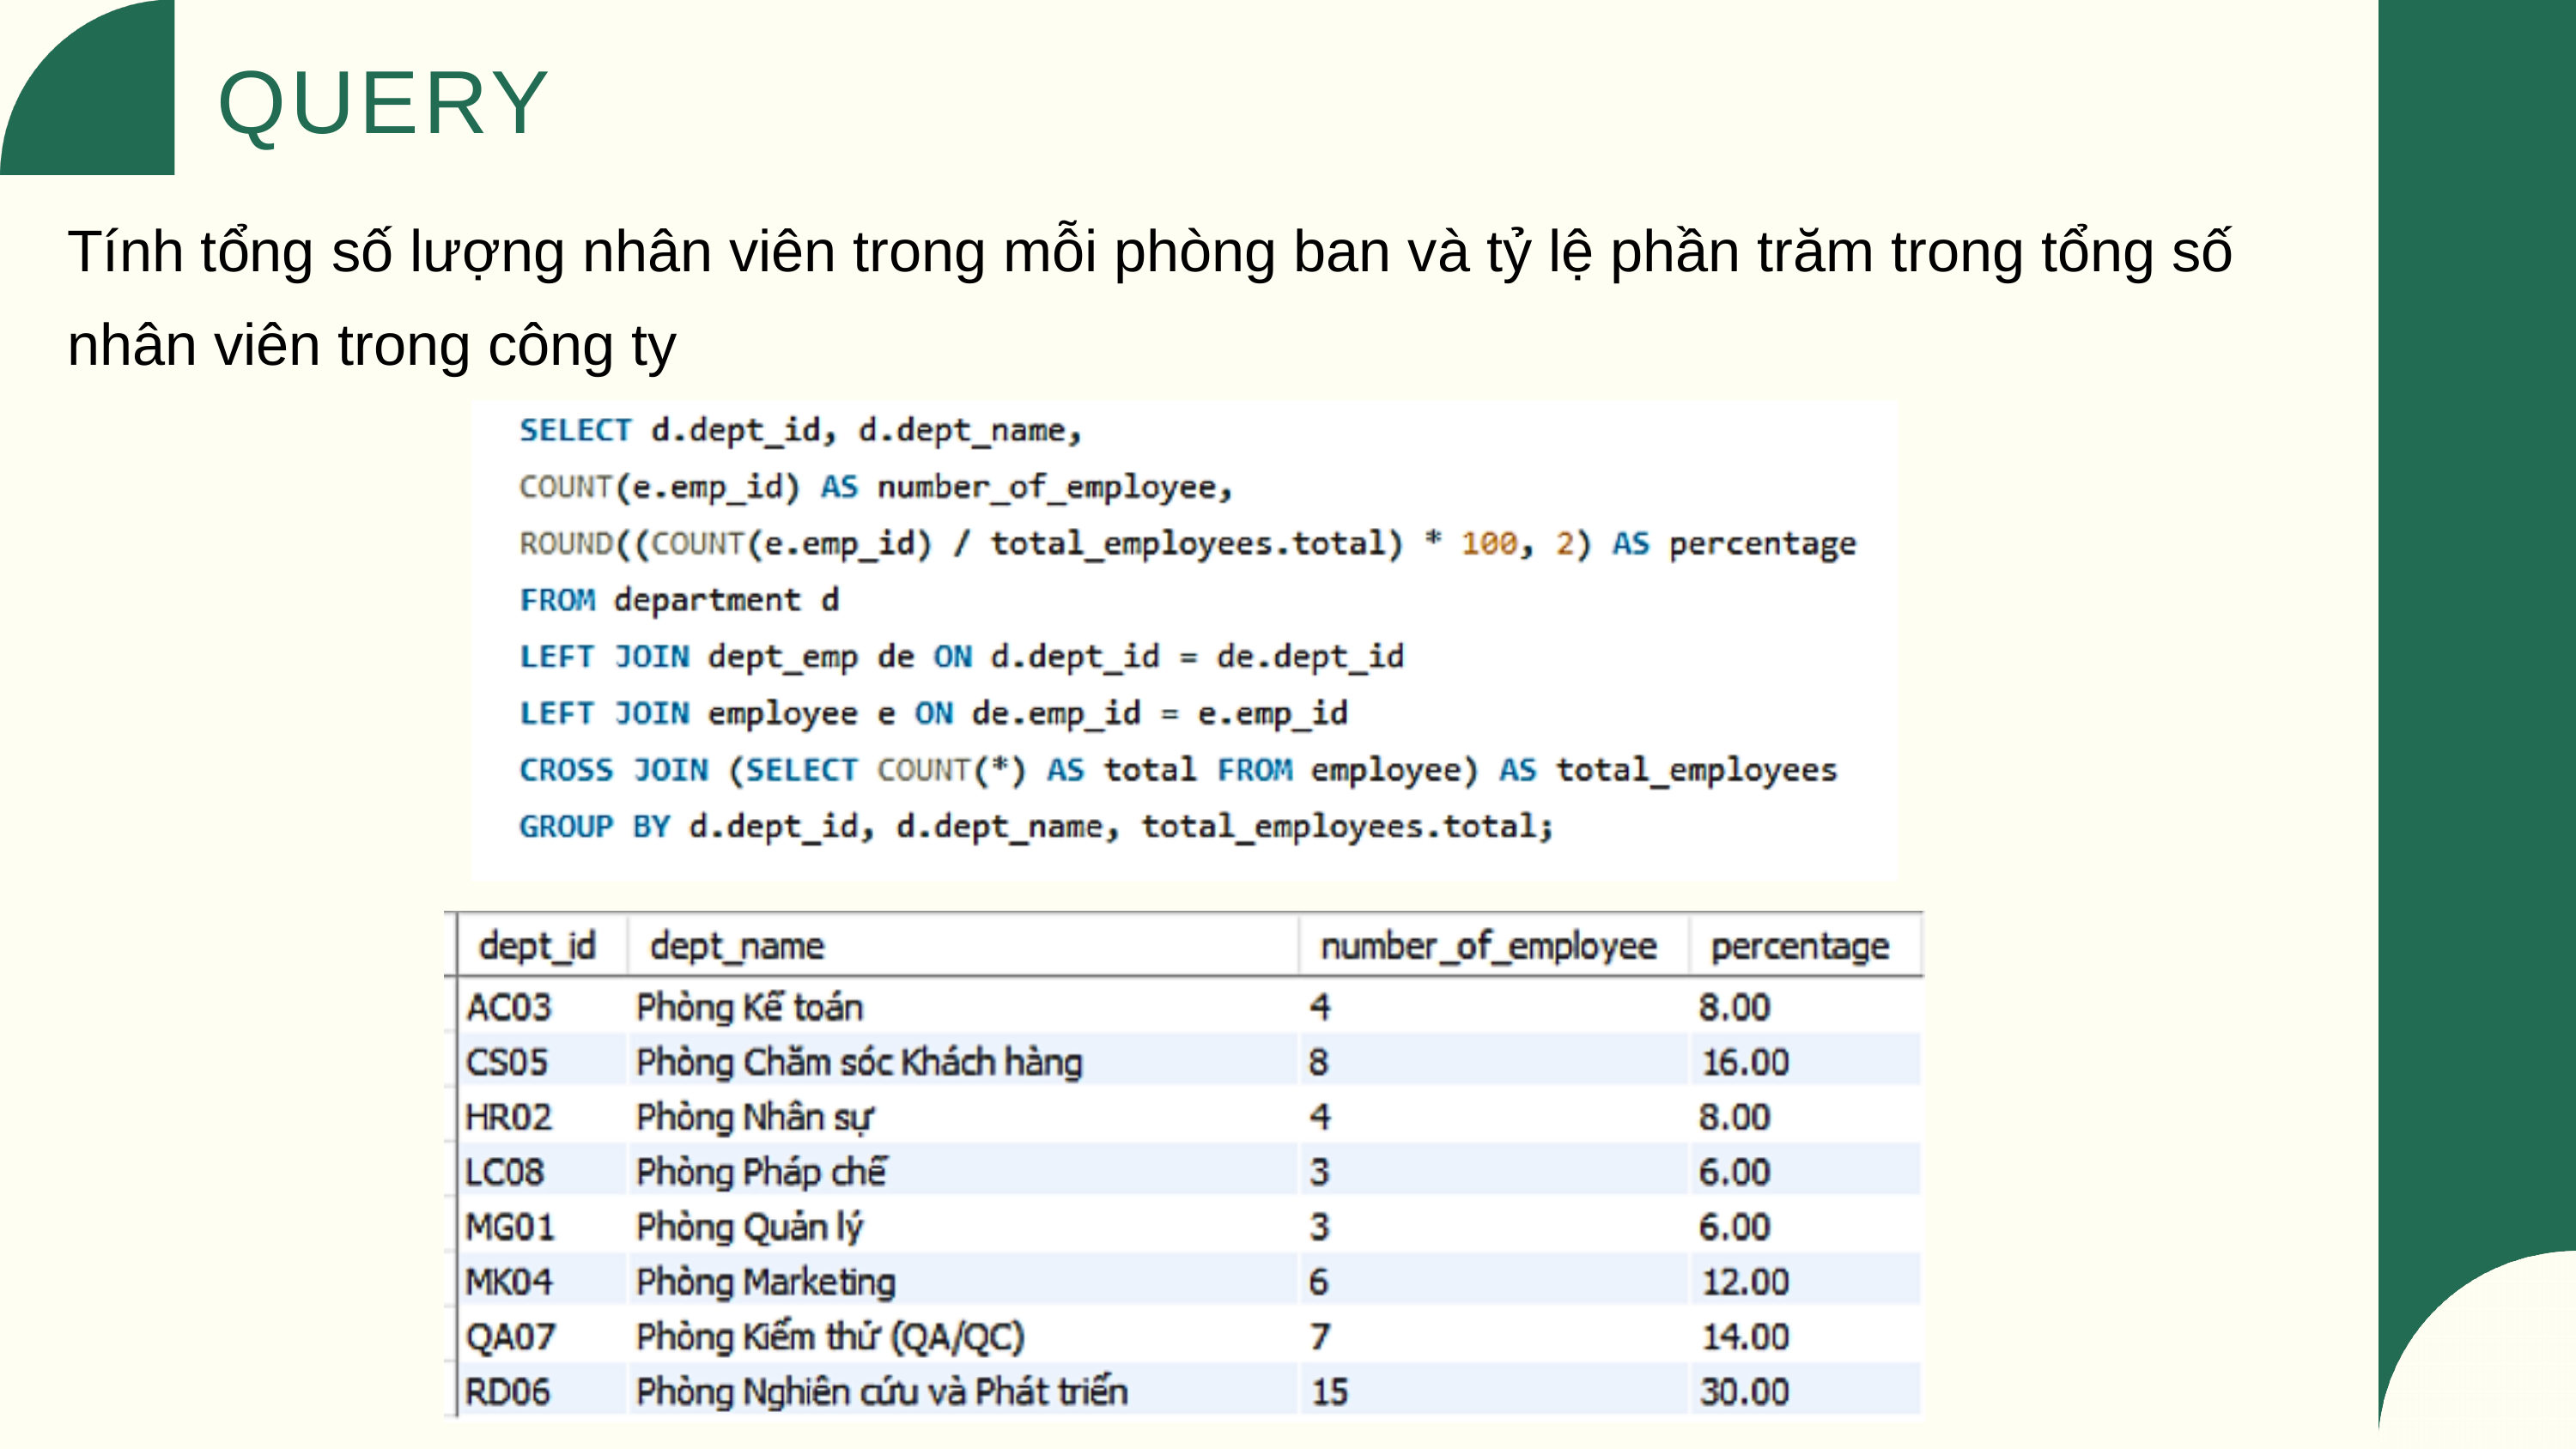

QUERY
Tính tổng số lượng nhân viên trong mỗi phòng ban và tỷ lệ phần trăm trong tổng số nhân viên trong công ty